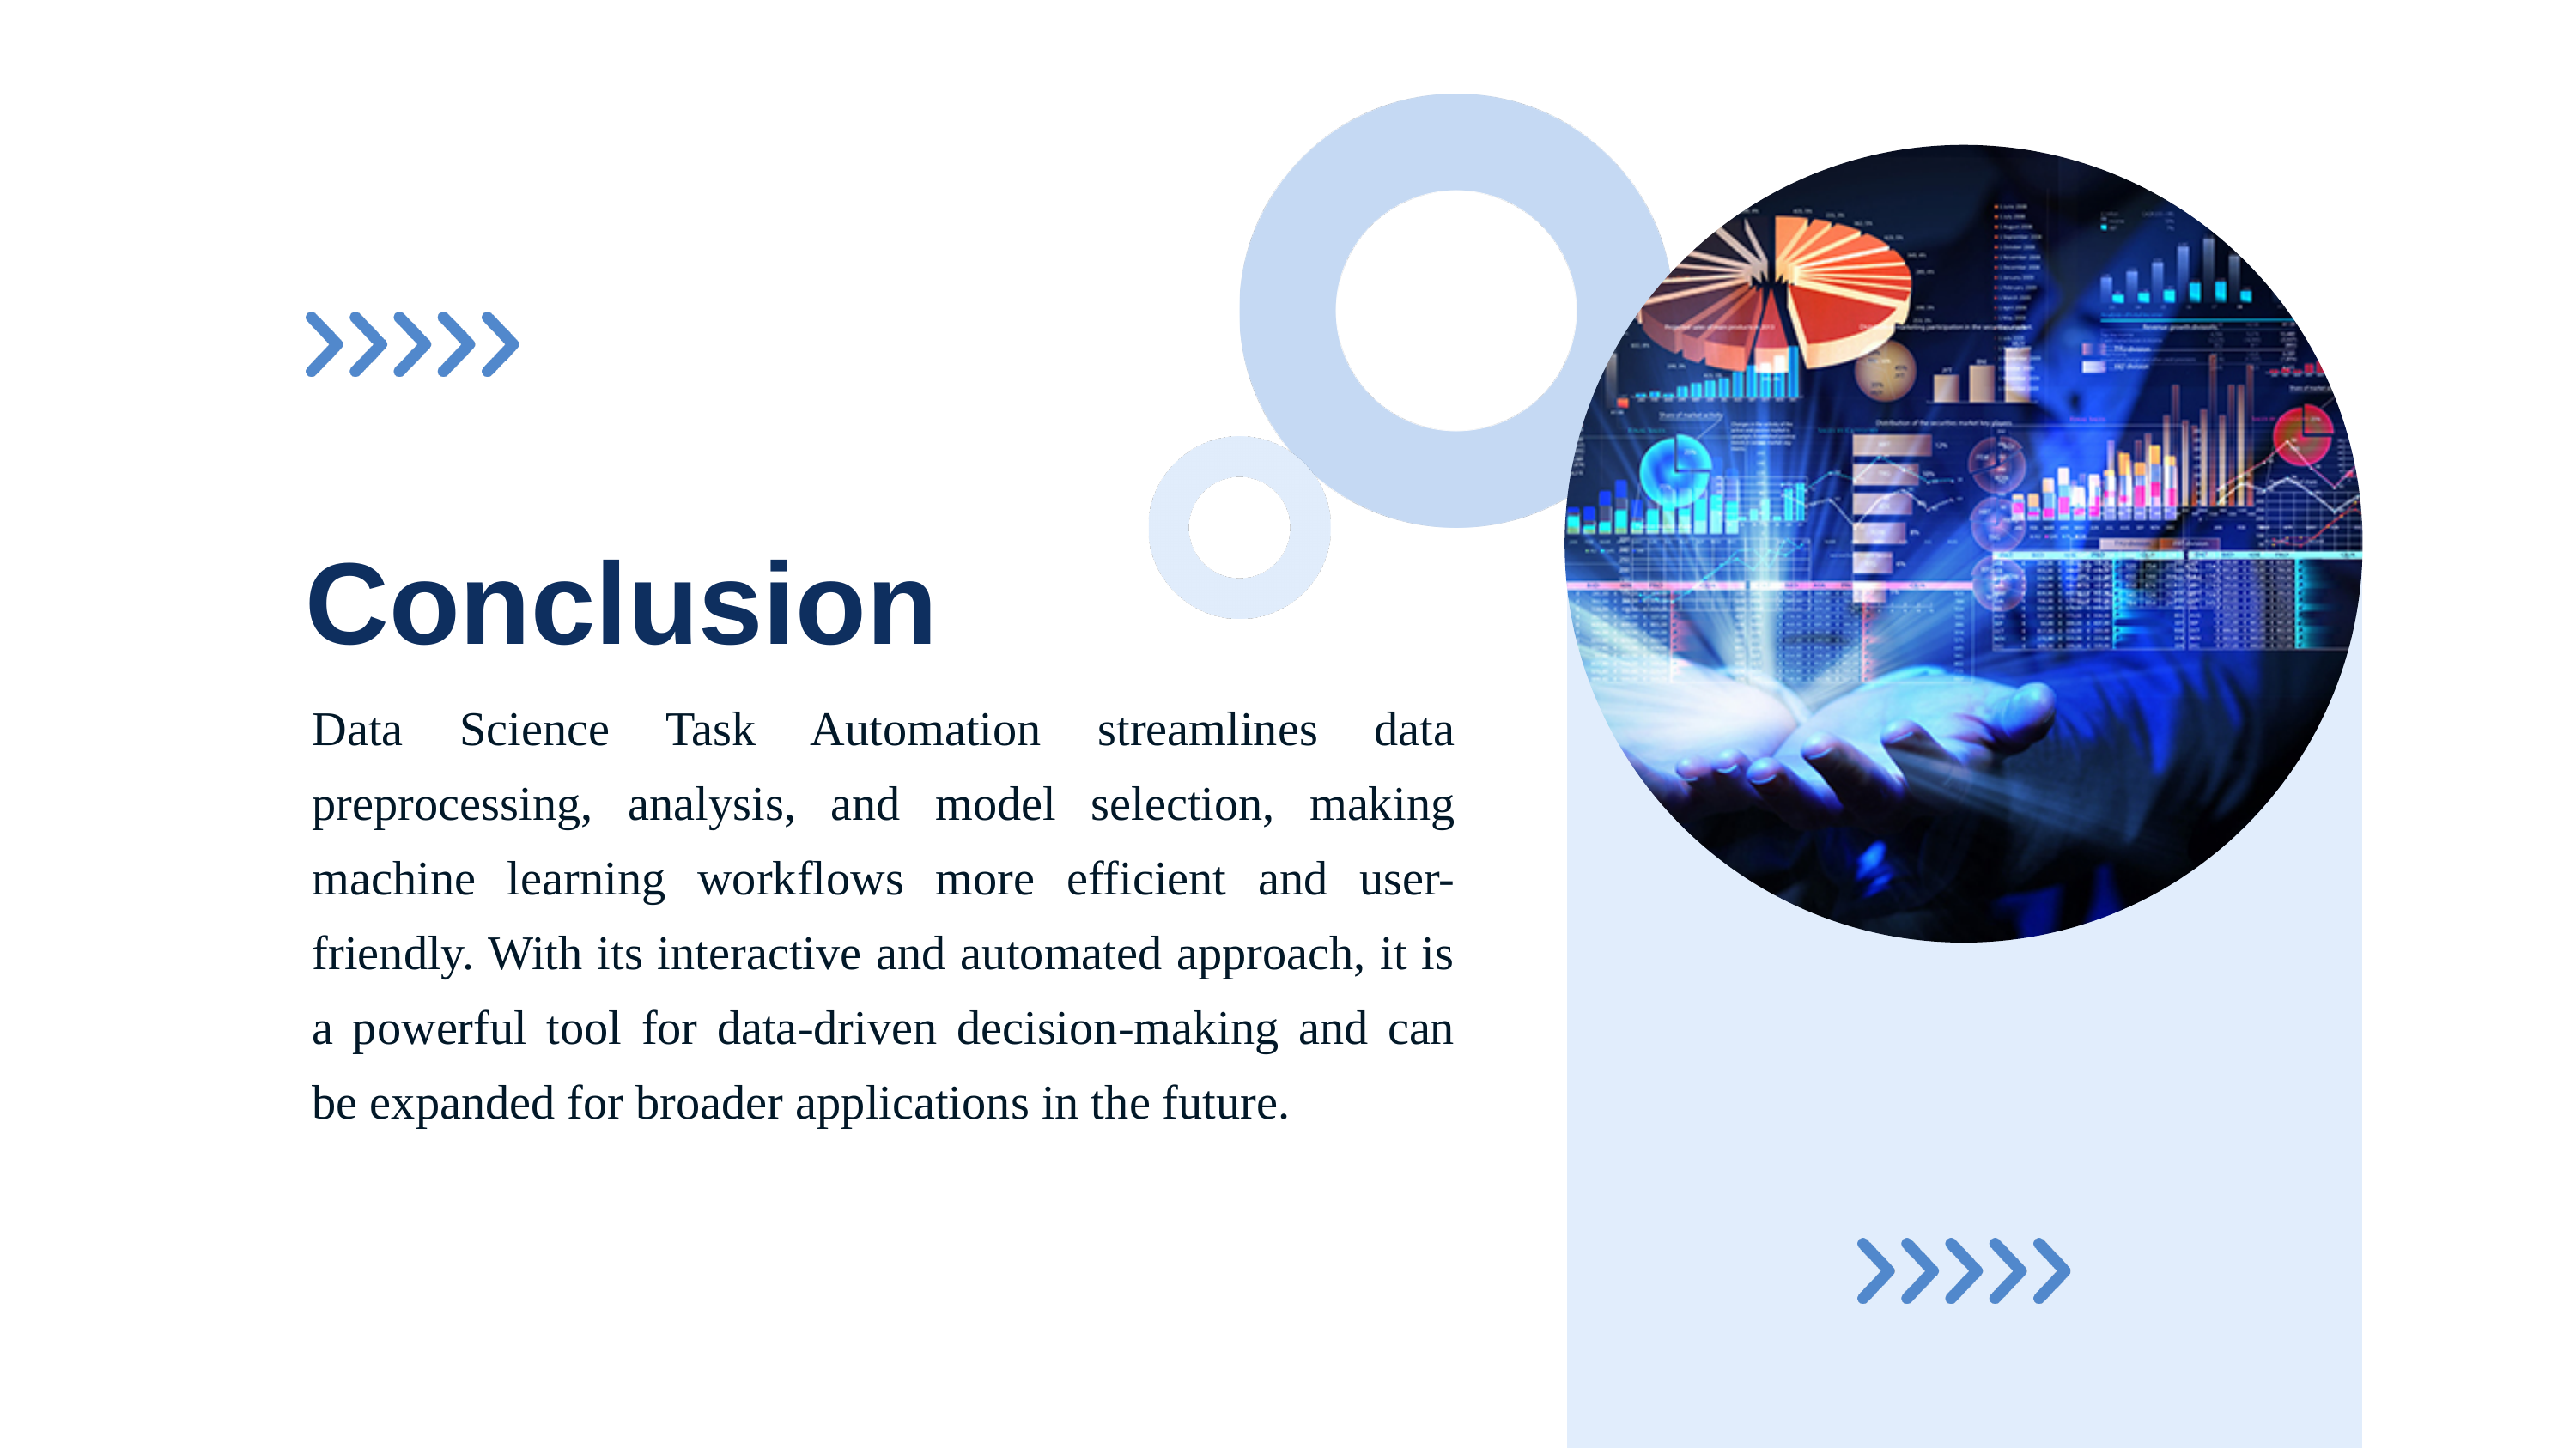

Conclusion

Data Science Task Automation streamlines data preprocessing, analysis, and model selection, making machine learning workflows more efficient and user-friendly. With its interactive and automated approach, it is a powerful tool for data-driven decision-making and can be expanded for broader applications in the future.